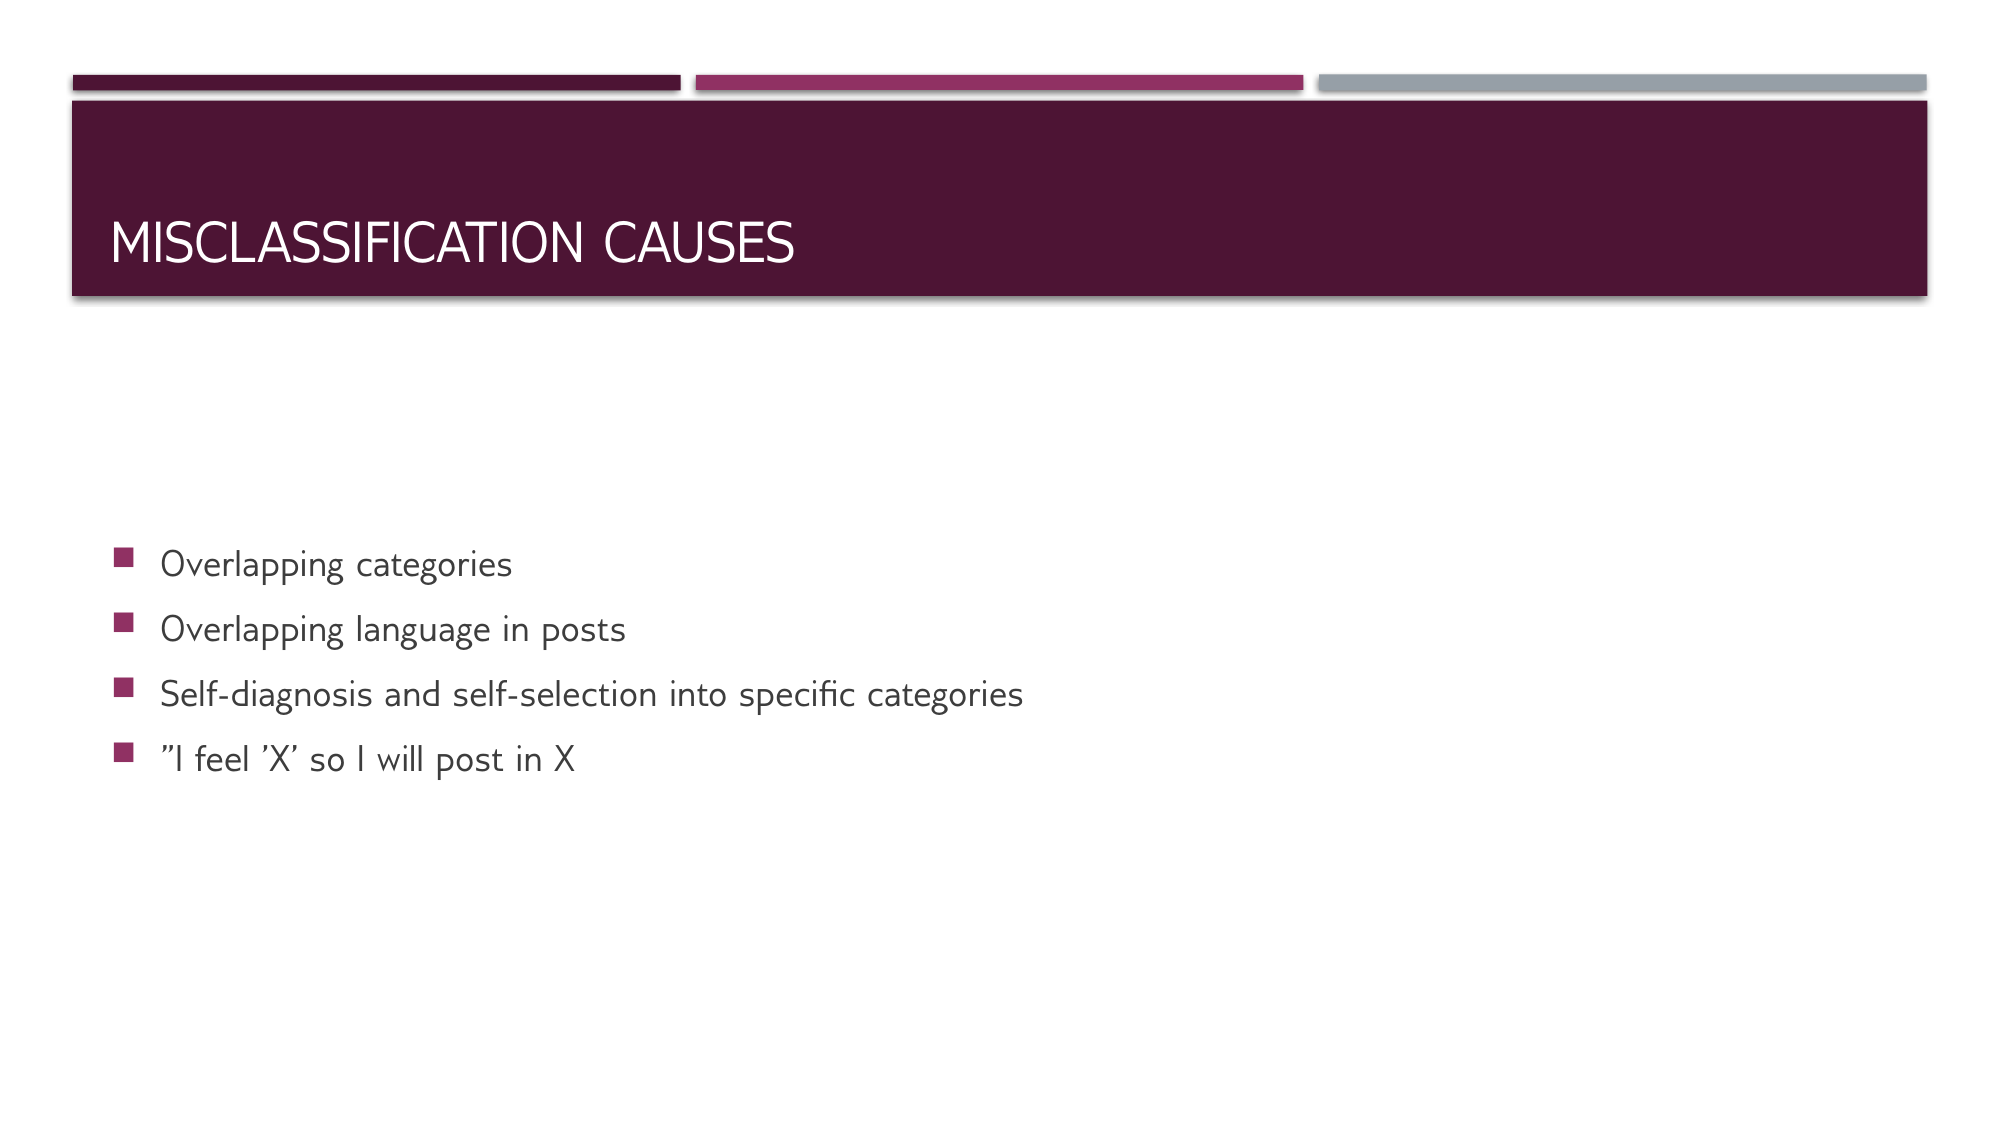

# Misclassification Causes
Overlapping categories
Overlapping language in posts
Self-diagnosis and self-selection into specific categories
”I feel ’X’ so I will post in X